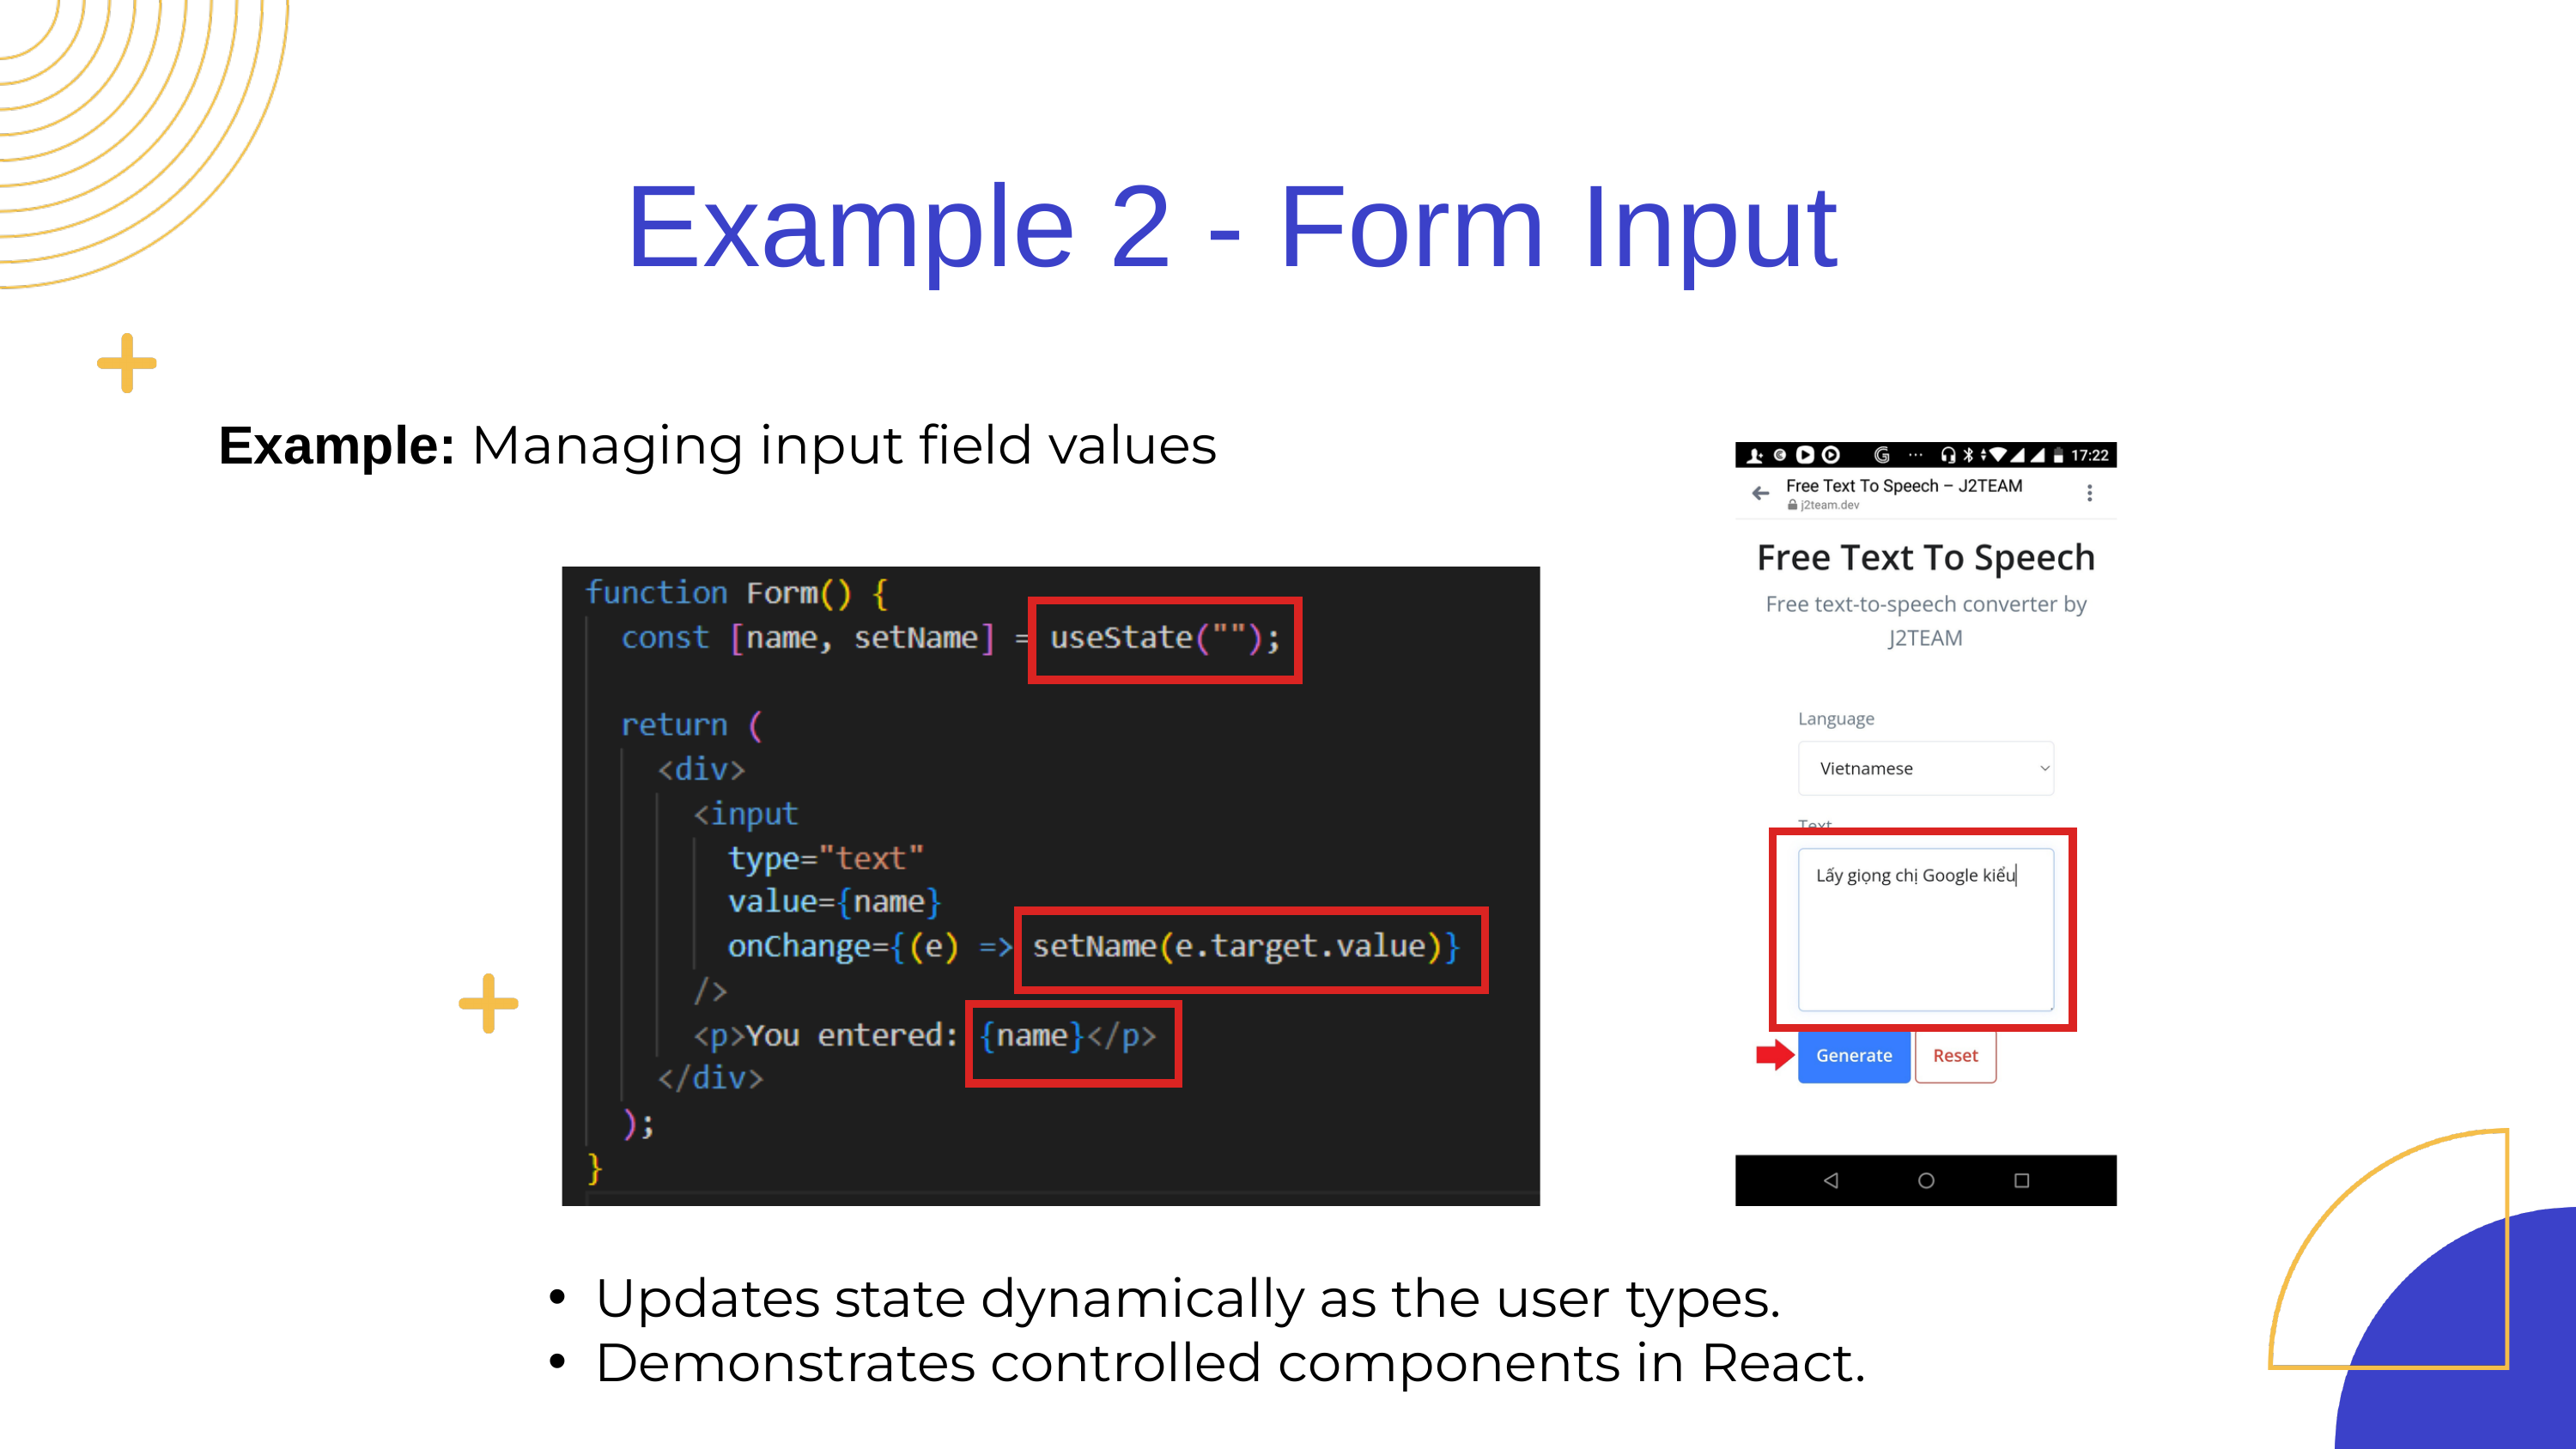

Example 2 - Form Input
Search . . .

Example: Managing input field values

Updates state dynamically as the user types.
Demonstrates controlled components in React.